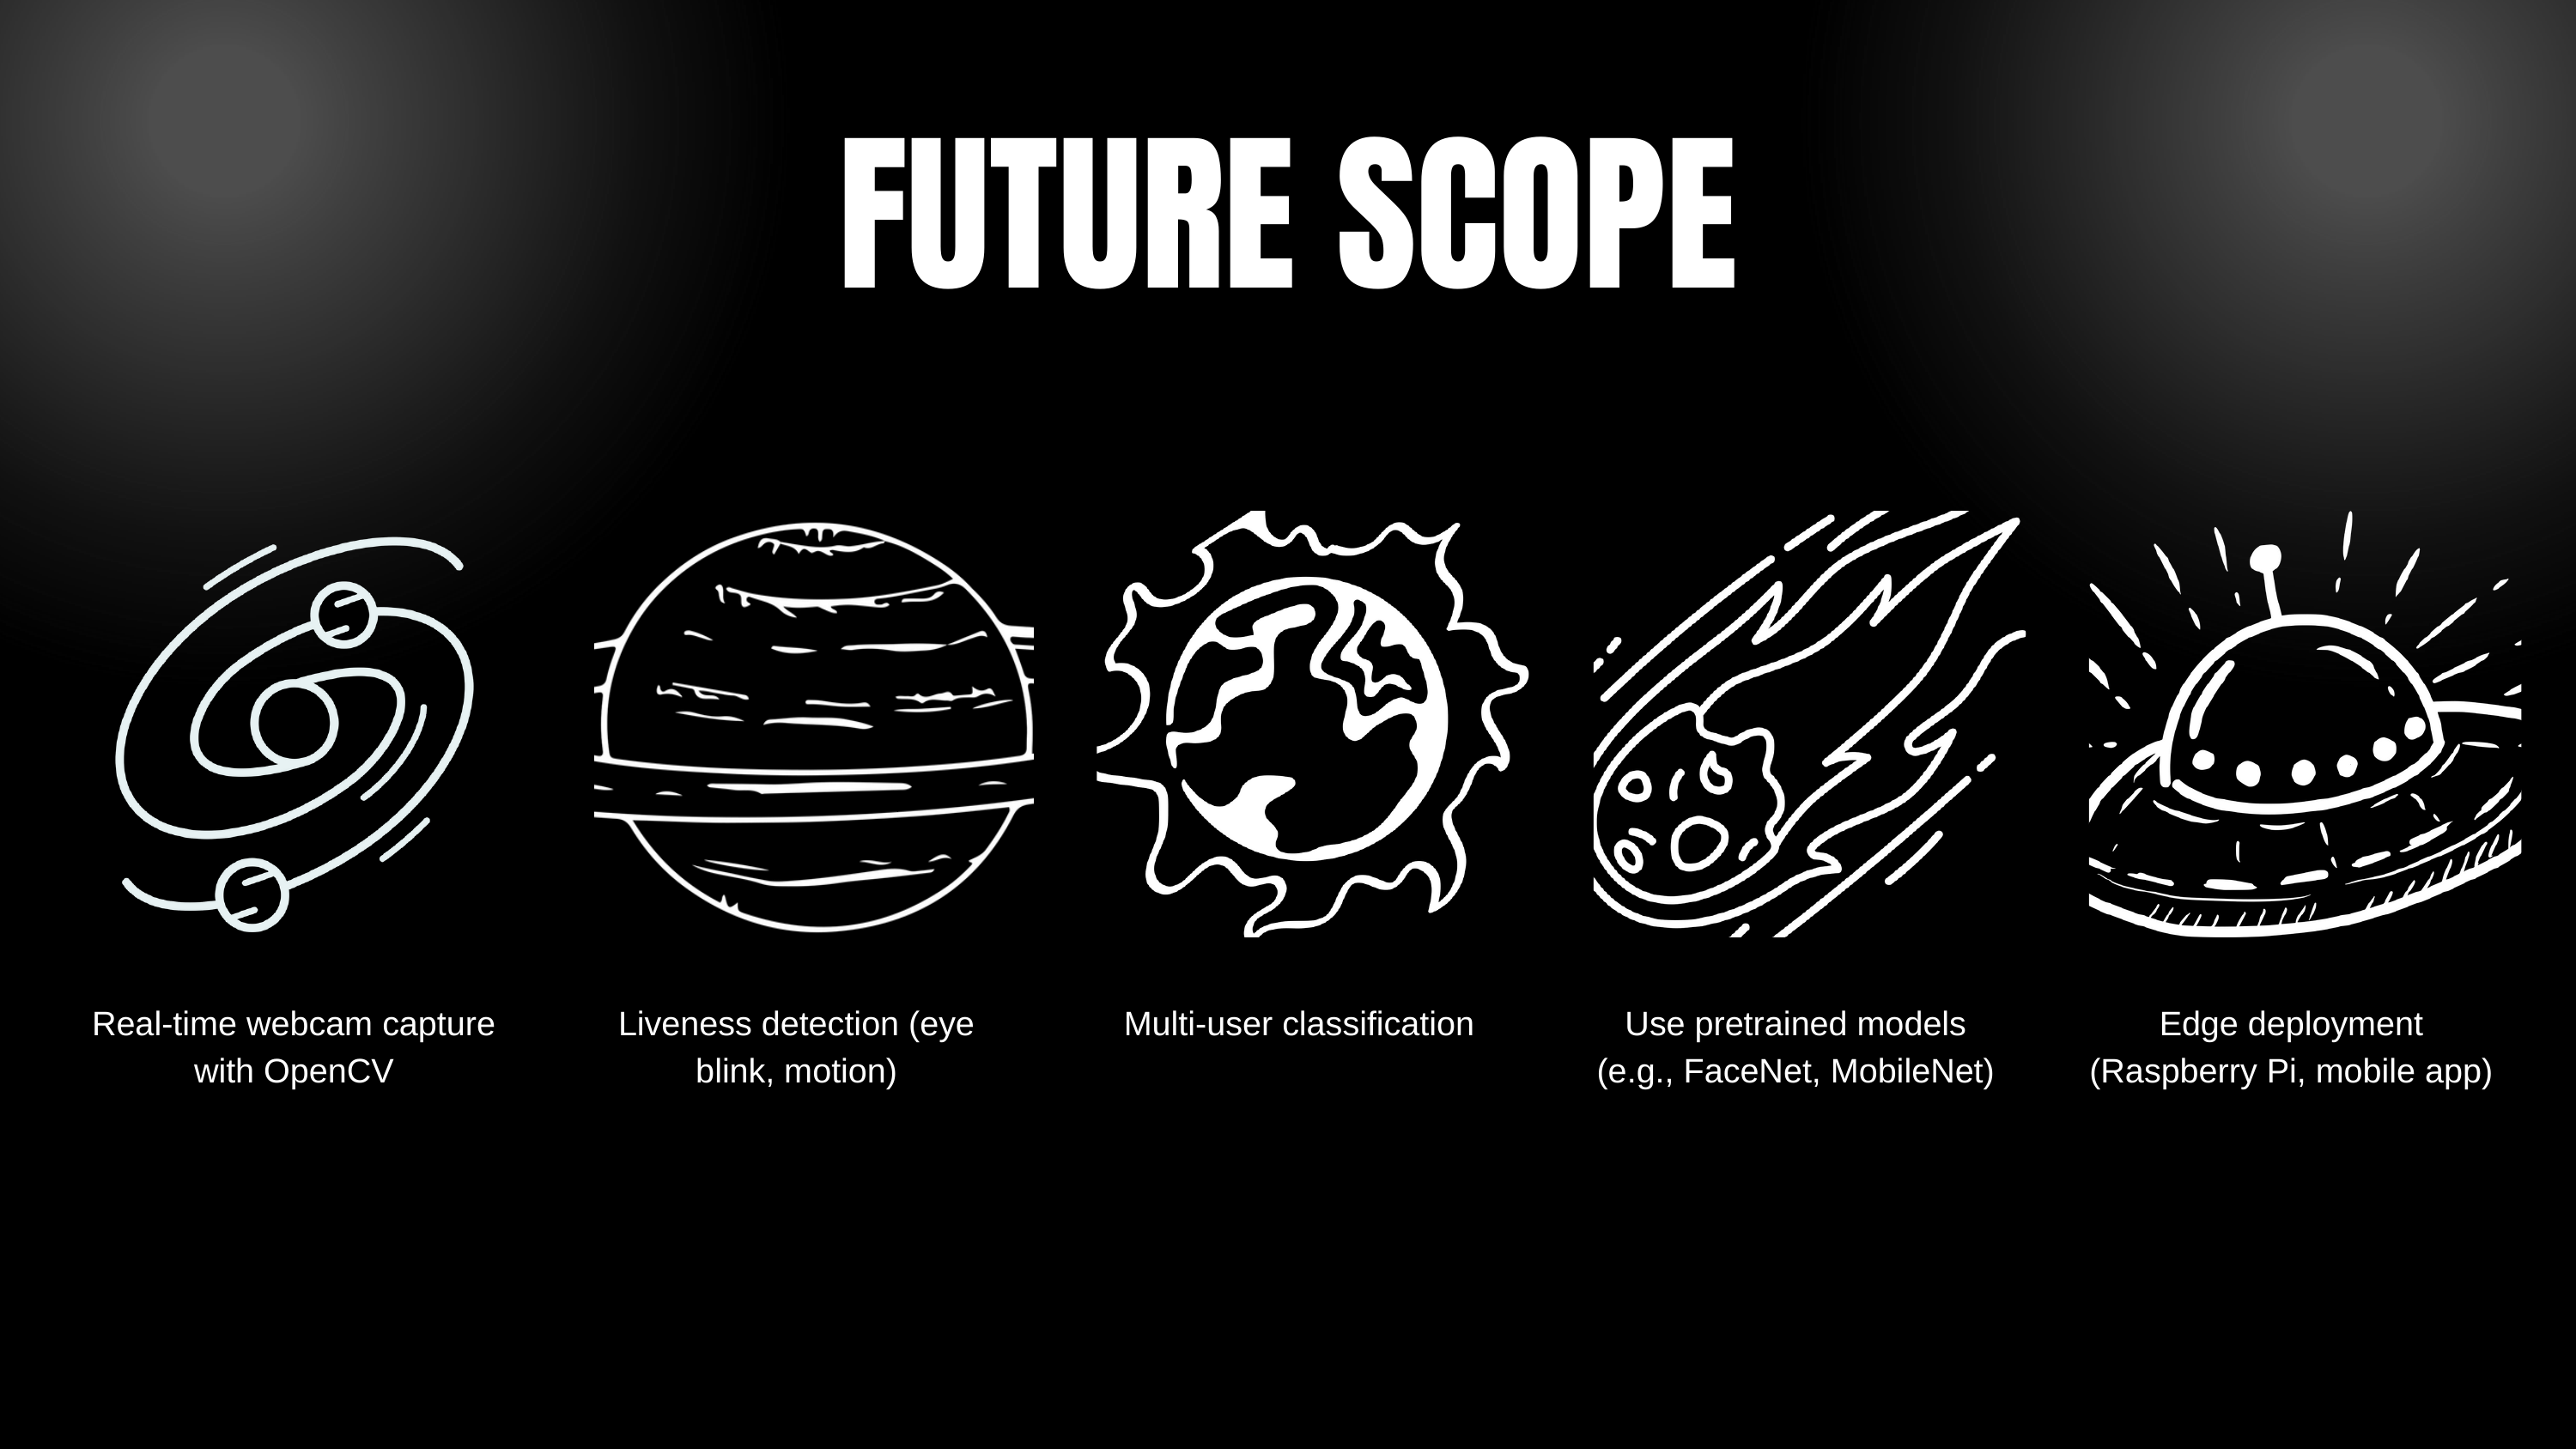

FUTURE SCOPE

Real-time webcam capture with OpenCV
Liveness detection (eye blink, motion)
Multi-user classification
Use pretrained models (e.g., FaceNet, MobileNet)
Edge deployment (Raspberry Pi, mobile app)